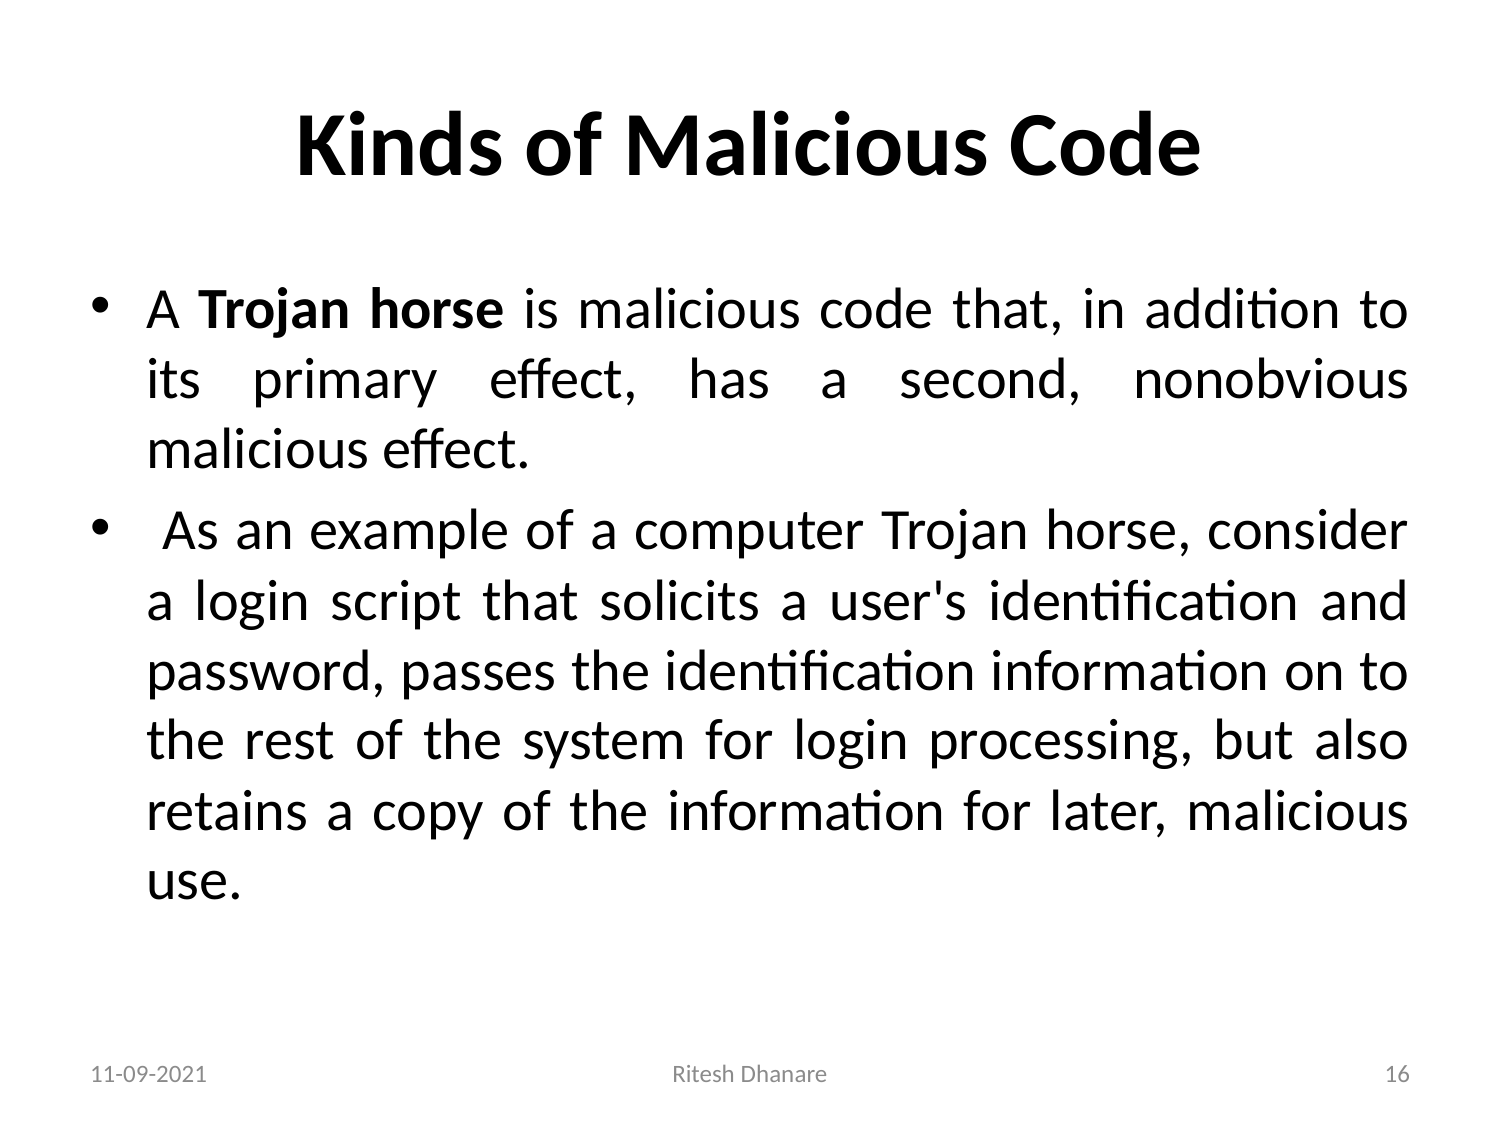

# Kinds of Malicious Code
A Trojan horse is malicious code that, in addition to its primary effect, has a second, nonobvious malicious effect.
 As an example of a computer Trojan horse, consider a login script that solicits a user's identification and password, passes the identification information on to the rest of the system for login processing, but also retains a copy of the information for later, malicious use.
11-09-2021
Ritesh Dhanare
16